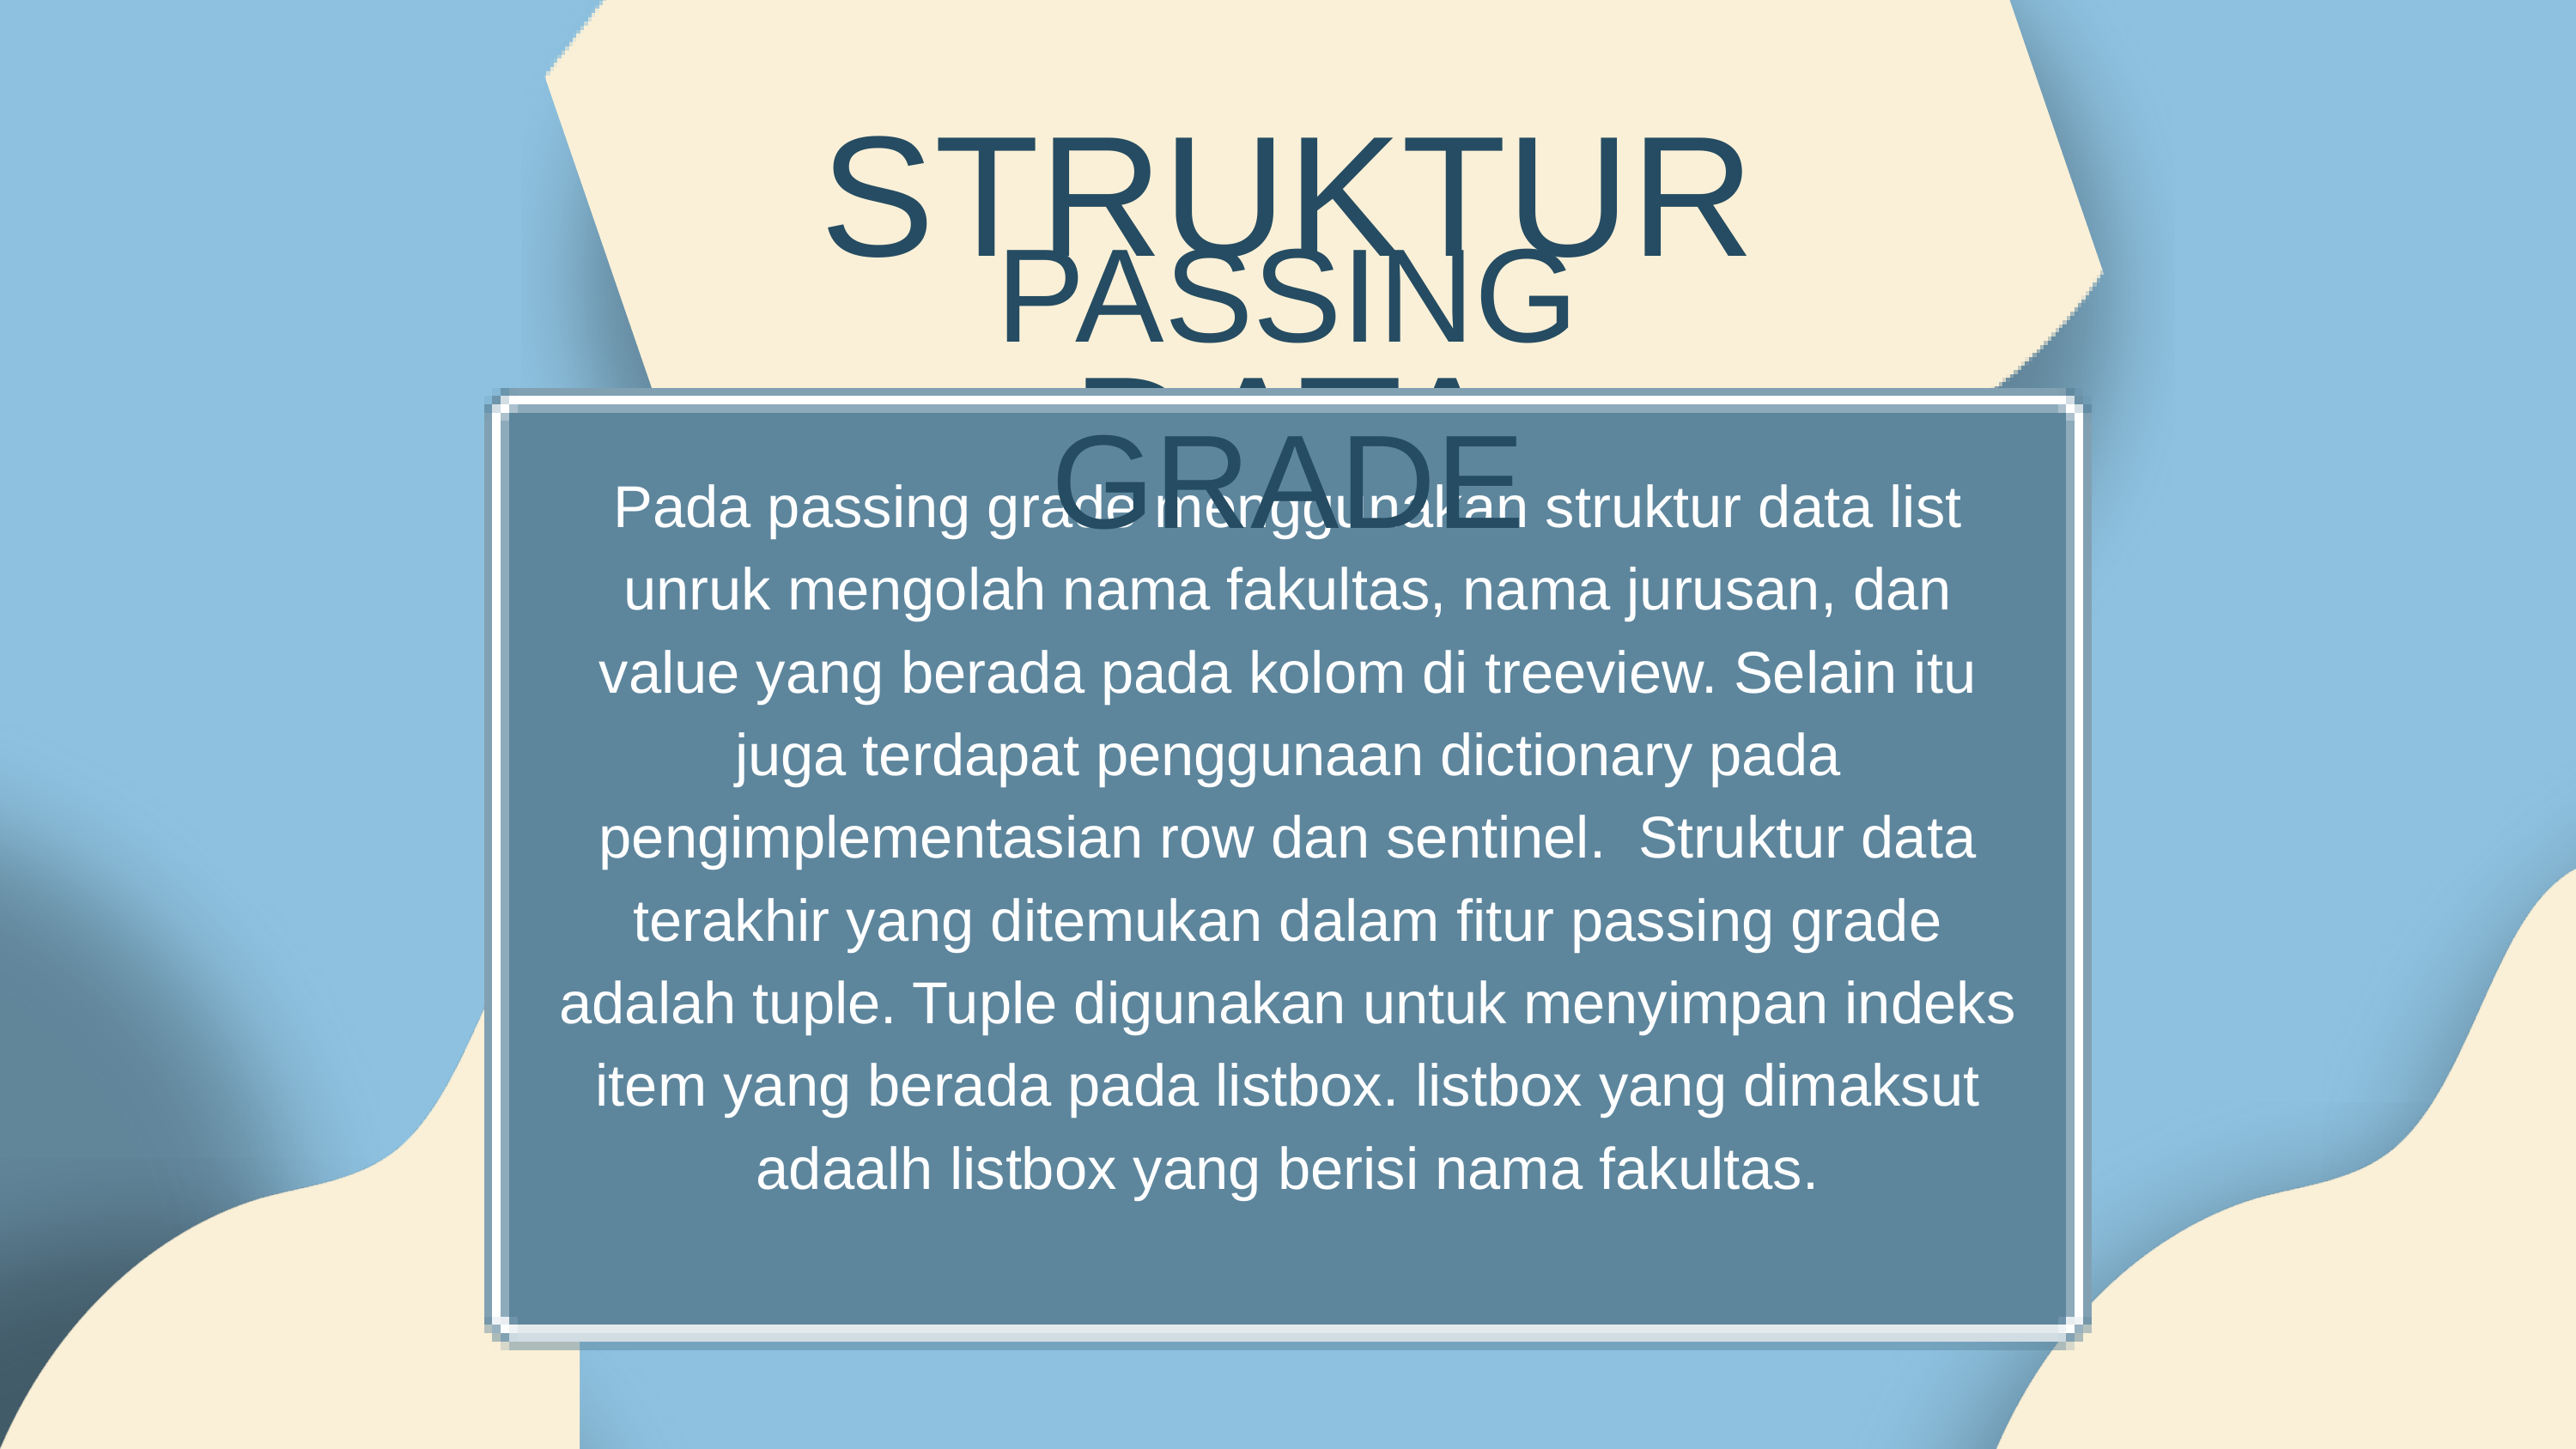

STRUKTUR DATA
PASSING GRADE

Pada passing grade menggunakan struktur data list unruk mengolah nama fakultas, nama jurusan, dan value yang berada pada kolom di treeview. Selain itu juga terdapat penggunaan dictionary pada pengimplementasian row dan sentinel.  Struktur data terakhir yang ditemukan dalam fitur passing grade adalah tuple. Tuple digunakan untuk menyimpan indeks item yang berada pada listbox. listbox yang dimaksut adaalh listbox yang berisi nama fakultas.